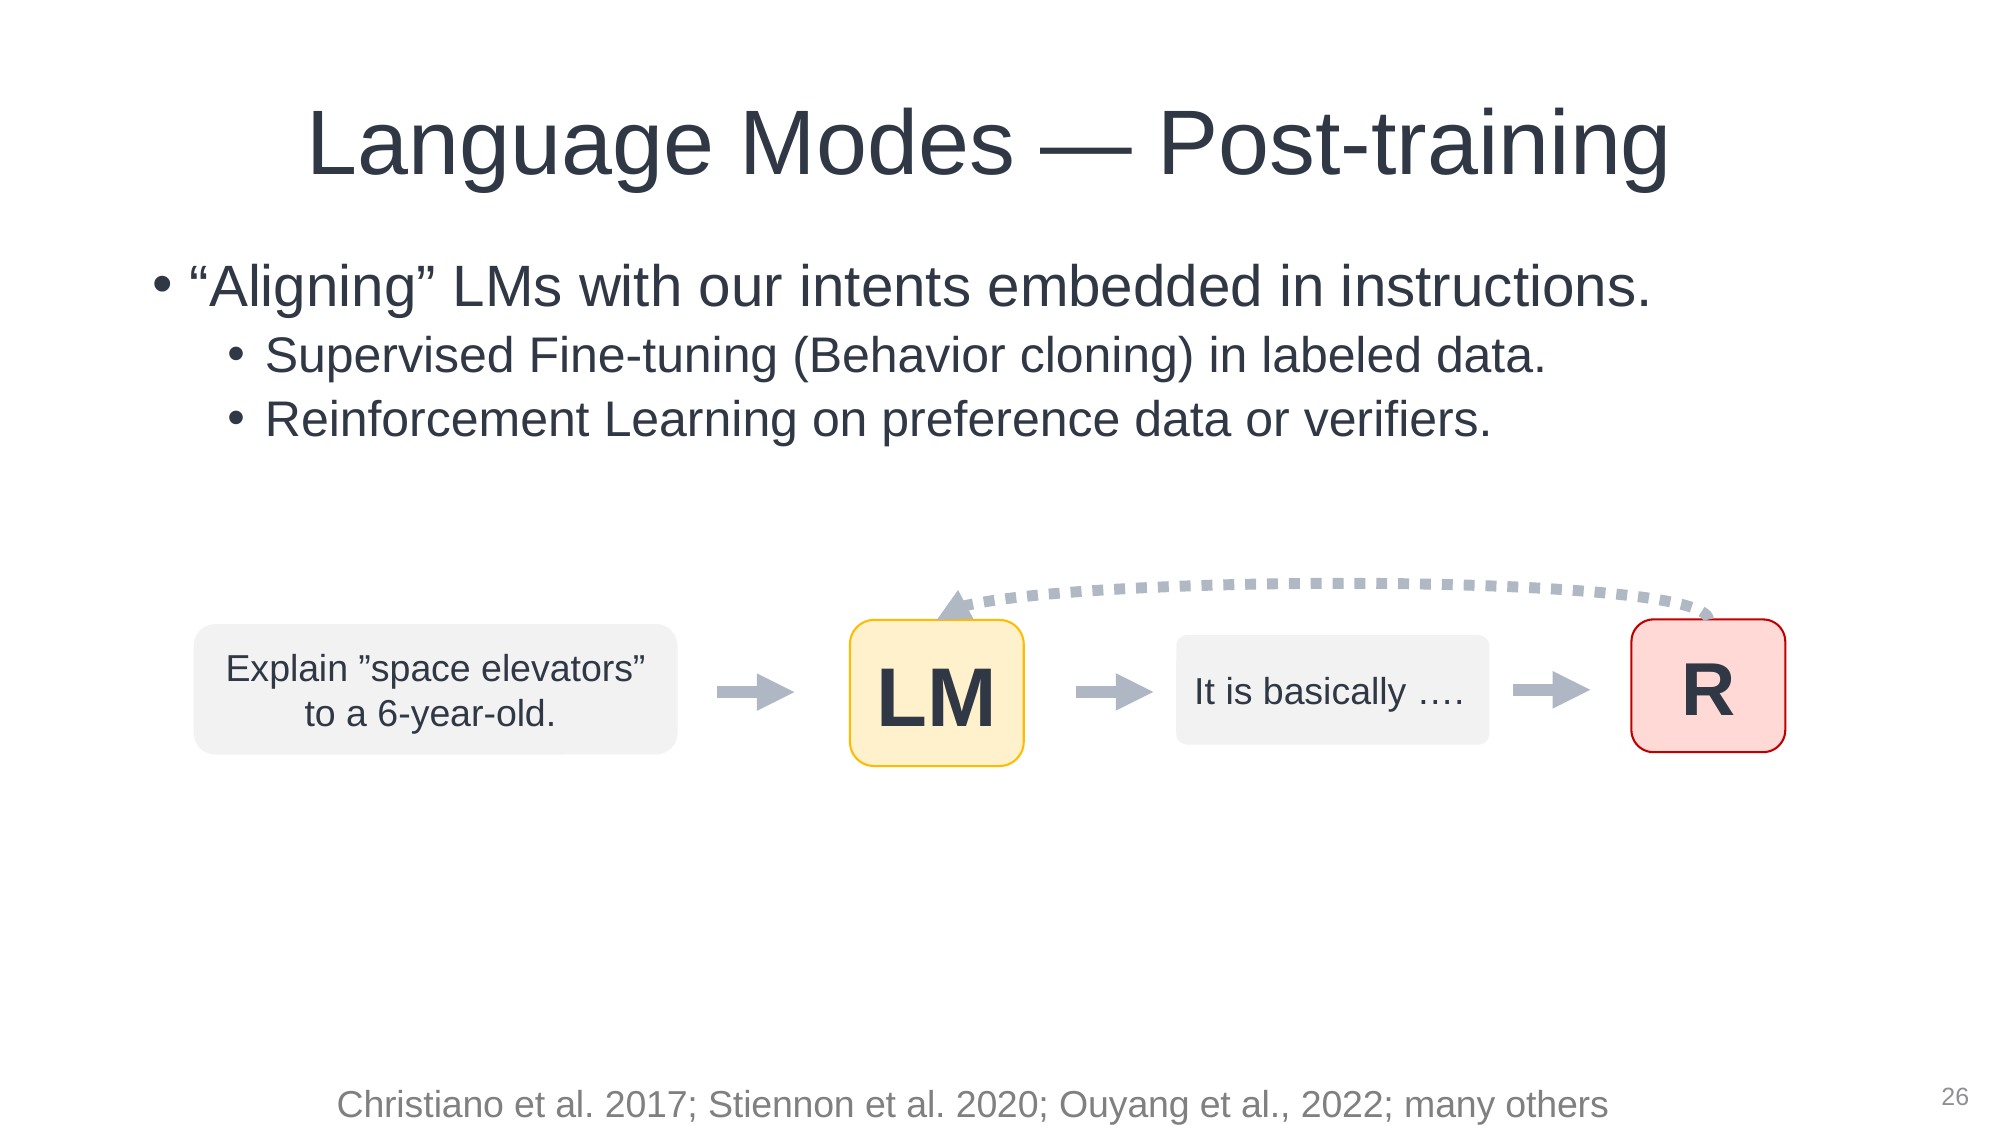

# Language Modes — Post-training
“Aligning” LMs with our intents embedded in instructions.
Supervised Fine-tuning (Behavior cloning) in labeled data.
Reinforcement Learning on preference data or verifiers.

R
LM
Explain ”space elevators” to a 6-year-old.
It is basically ….
26
Christiano et al. 2017; Stiennon et al. 2020; Ouyang et al., 2022; many others